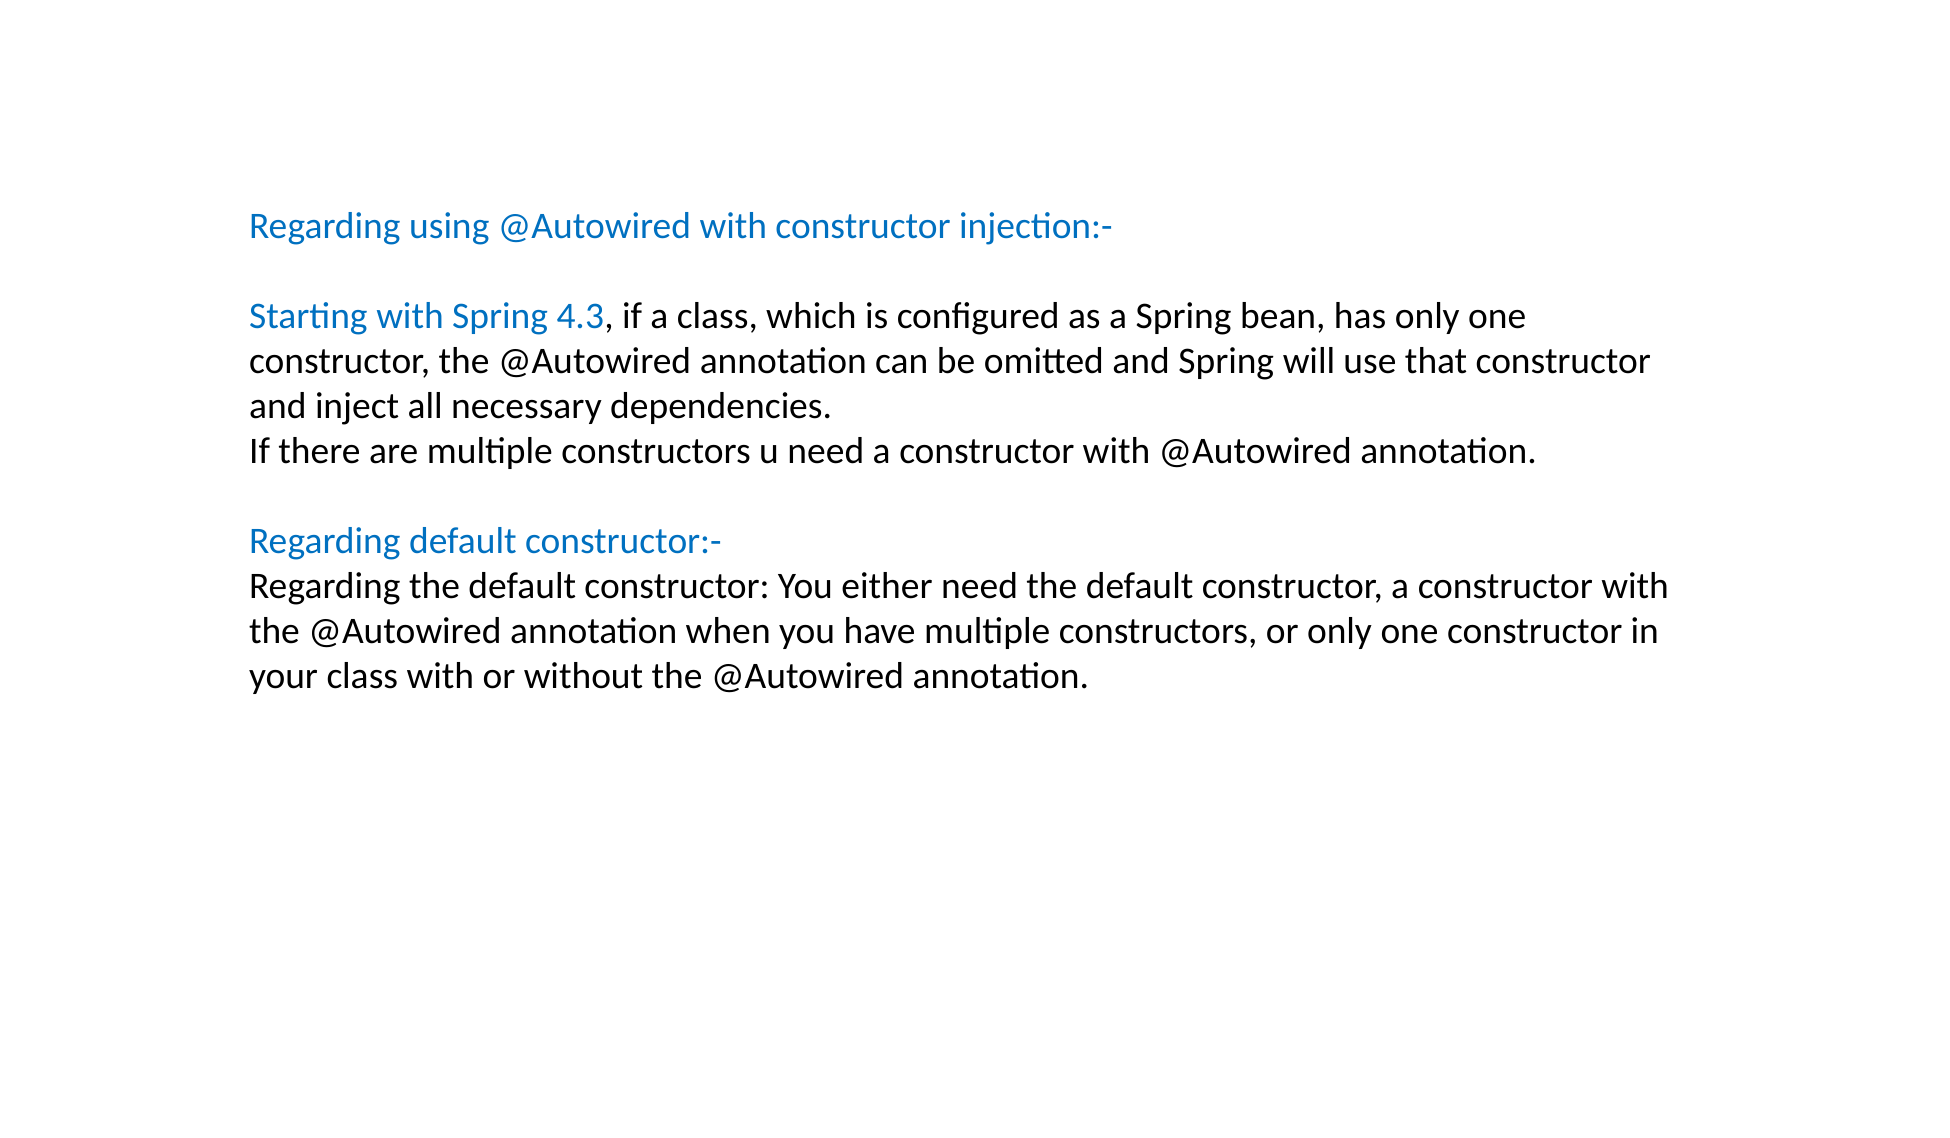

Regarding using @Autowired with constructor injection:-

Starting with Spring 4.3, if a class, which is configured as a Spring bean, has only one constructor, the @Autowired annotation can be omitted and Spring will use that constructor and inject all necessary dependencies.
If there are multiple constructors u need a constructor with @Autowired annotation.

Regarding default constructor:-
Regarding the default constructor: You either need the default constructor, a constructor with the @Autowired annotation when you have multiple constructors, or only one constructor in your class with or without the @Autowired annotation.